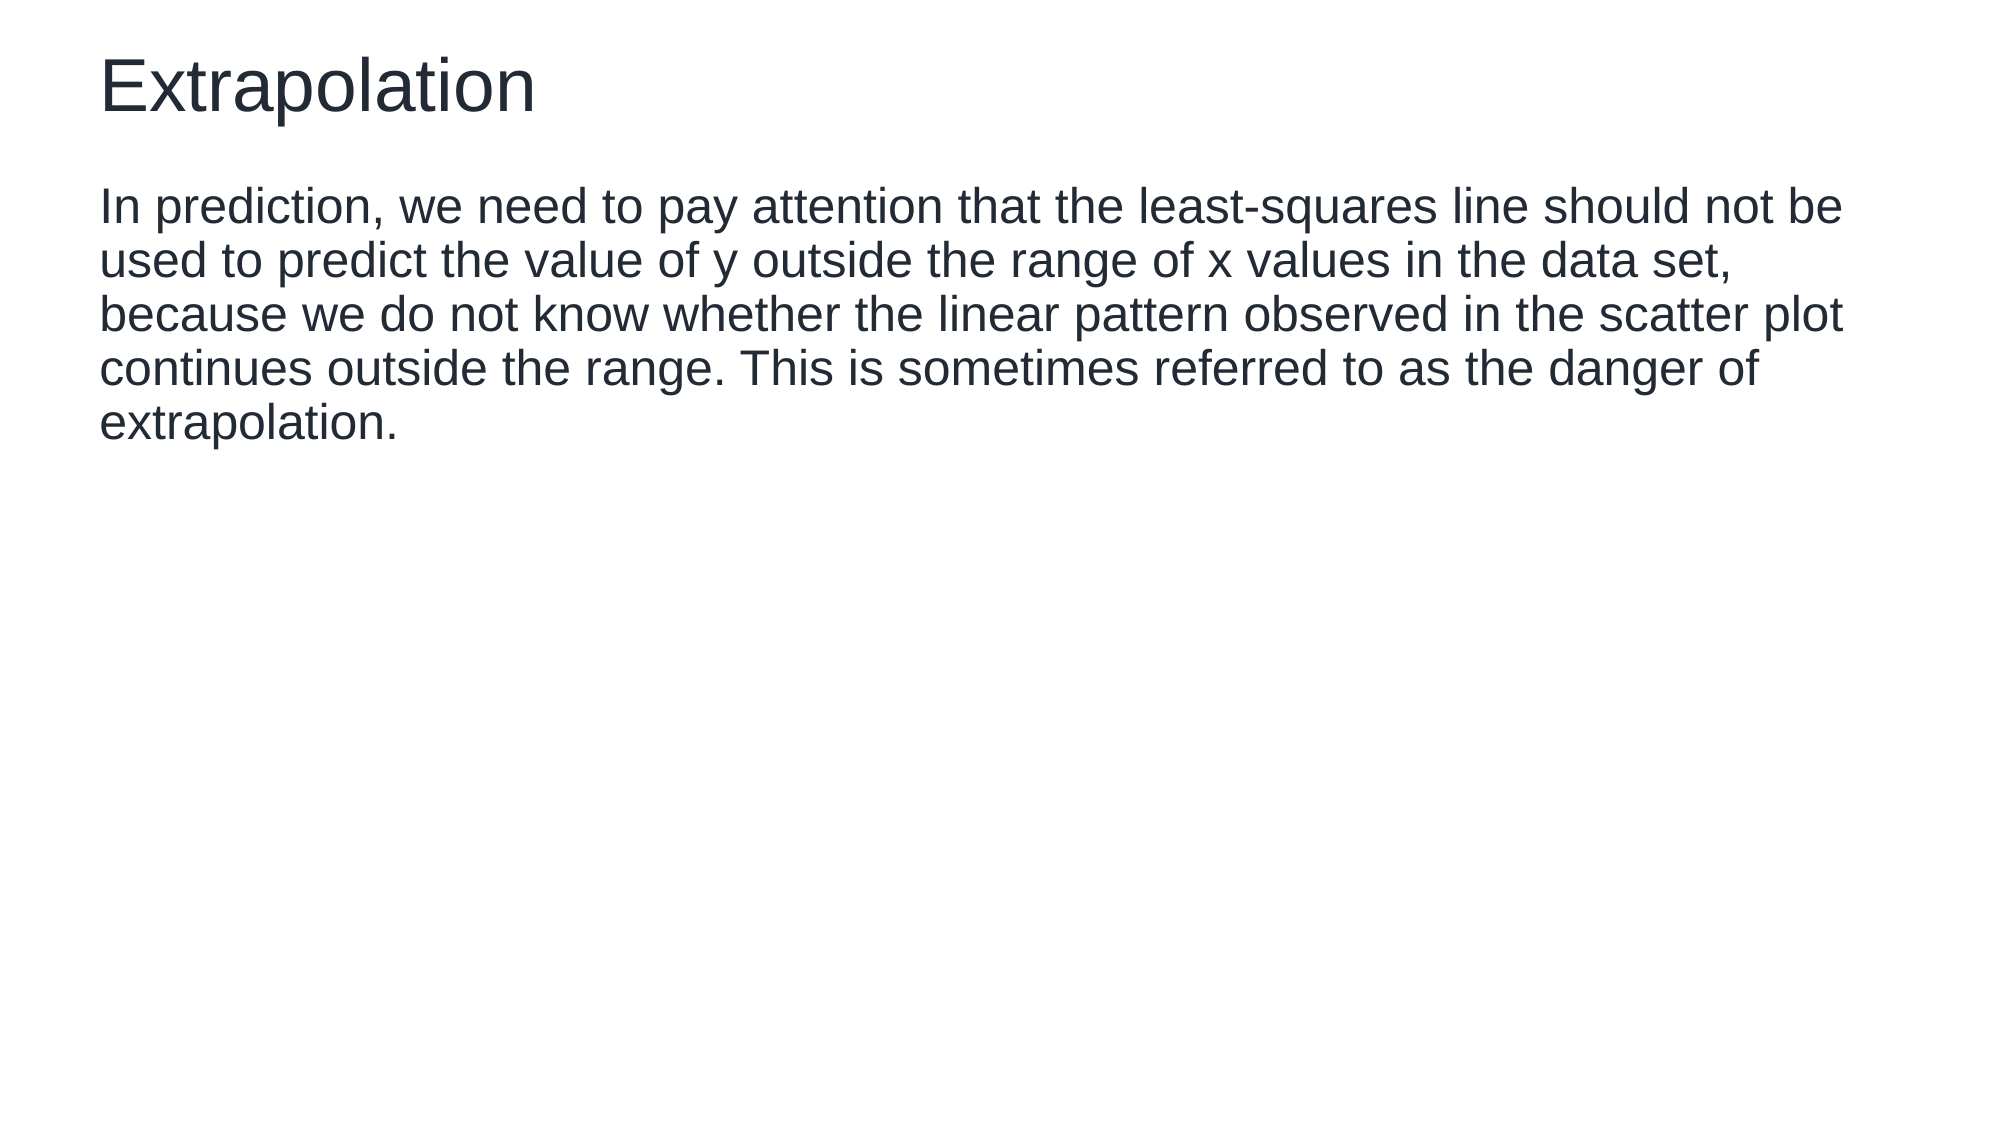

Extrapolation
In prediction, we need to pay attention that the least-squares line should not be used to predict the value of y outside the range of x values in the data set, because we do not know whether the linear pattern observed in the scatter plot continues outside the range. This is sometimes referred to as the danger of extrapolation.